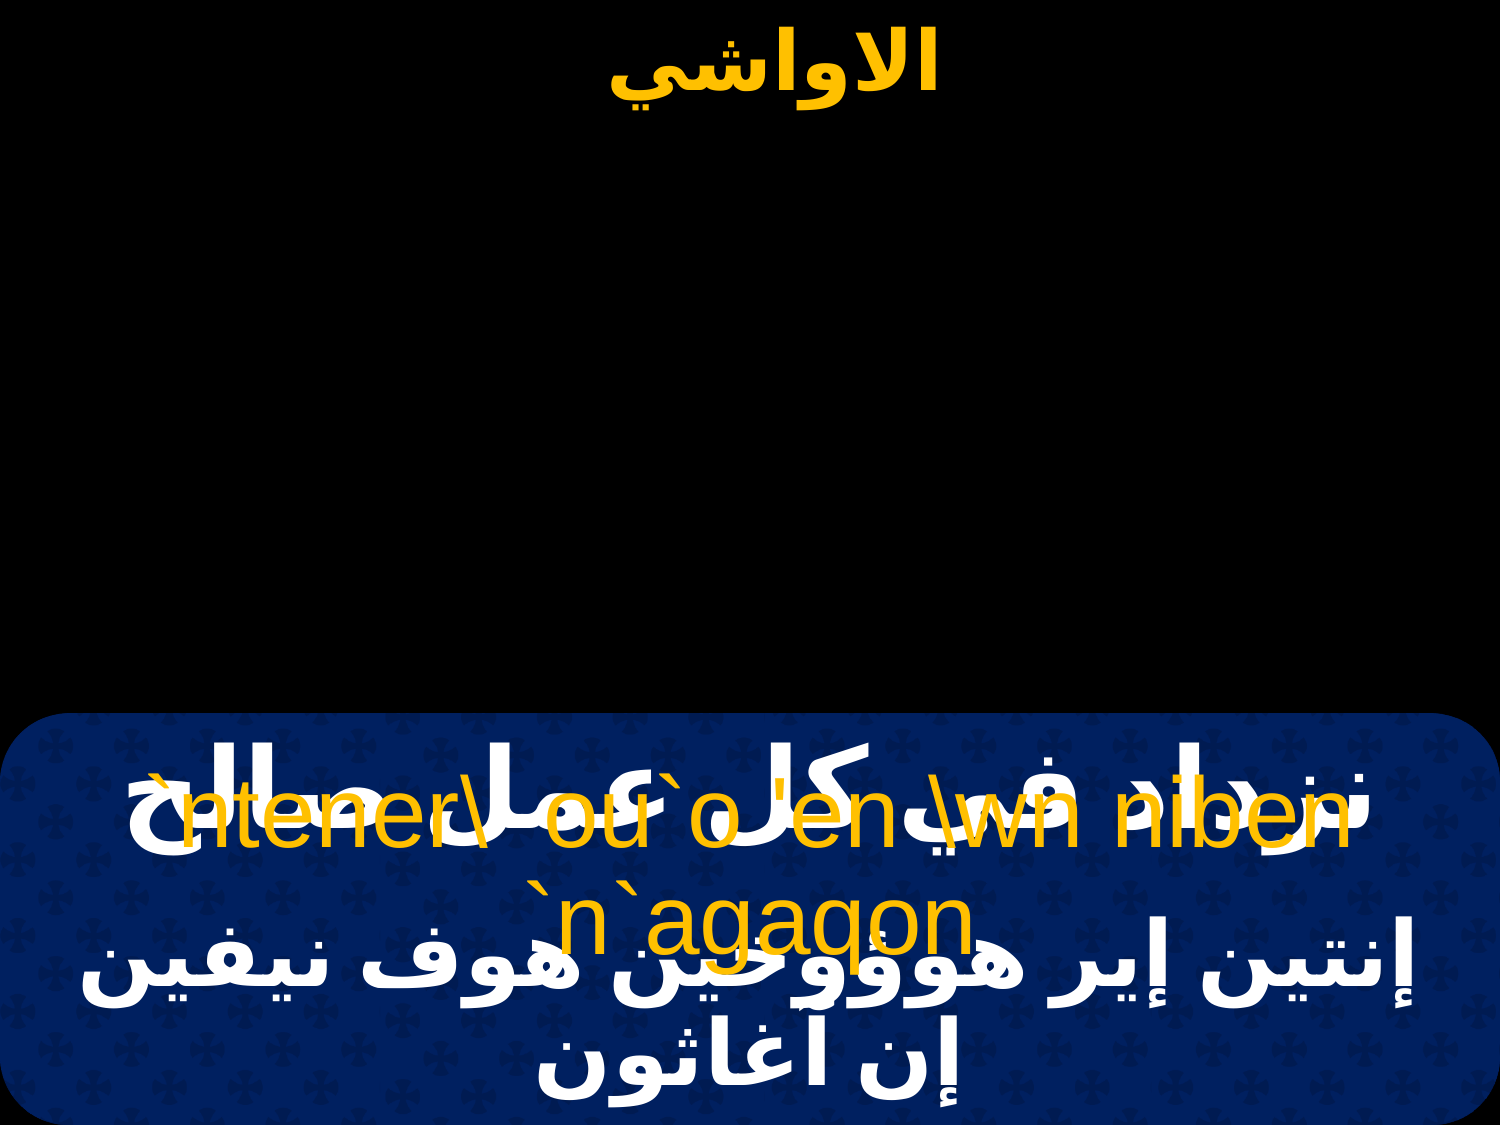

# نزداد في كل عمل صالح
`ntener\  ou`o 'en \wn niben `n`agaqon
إنتين إير هوؤوخين هوف نيفين إن آغاثون